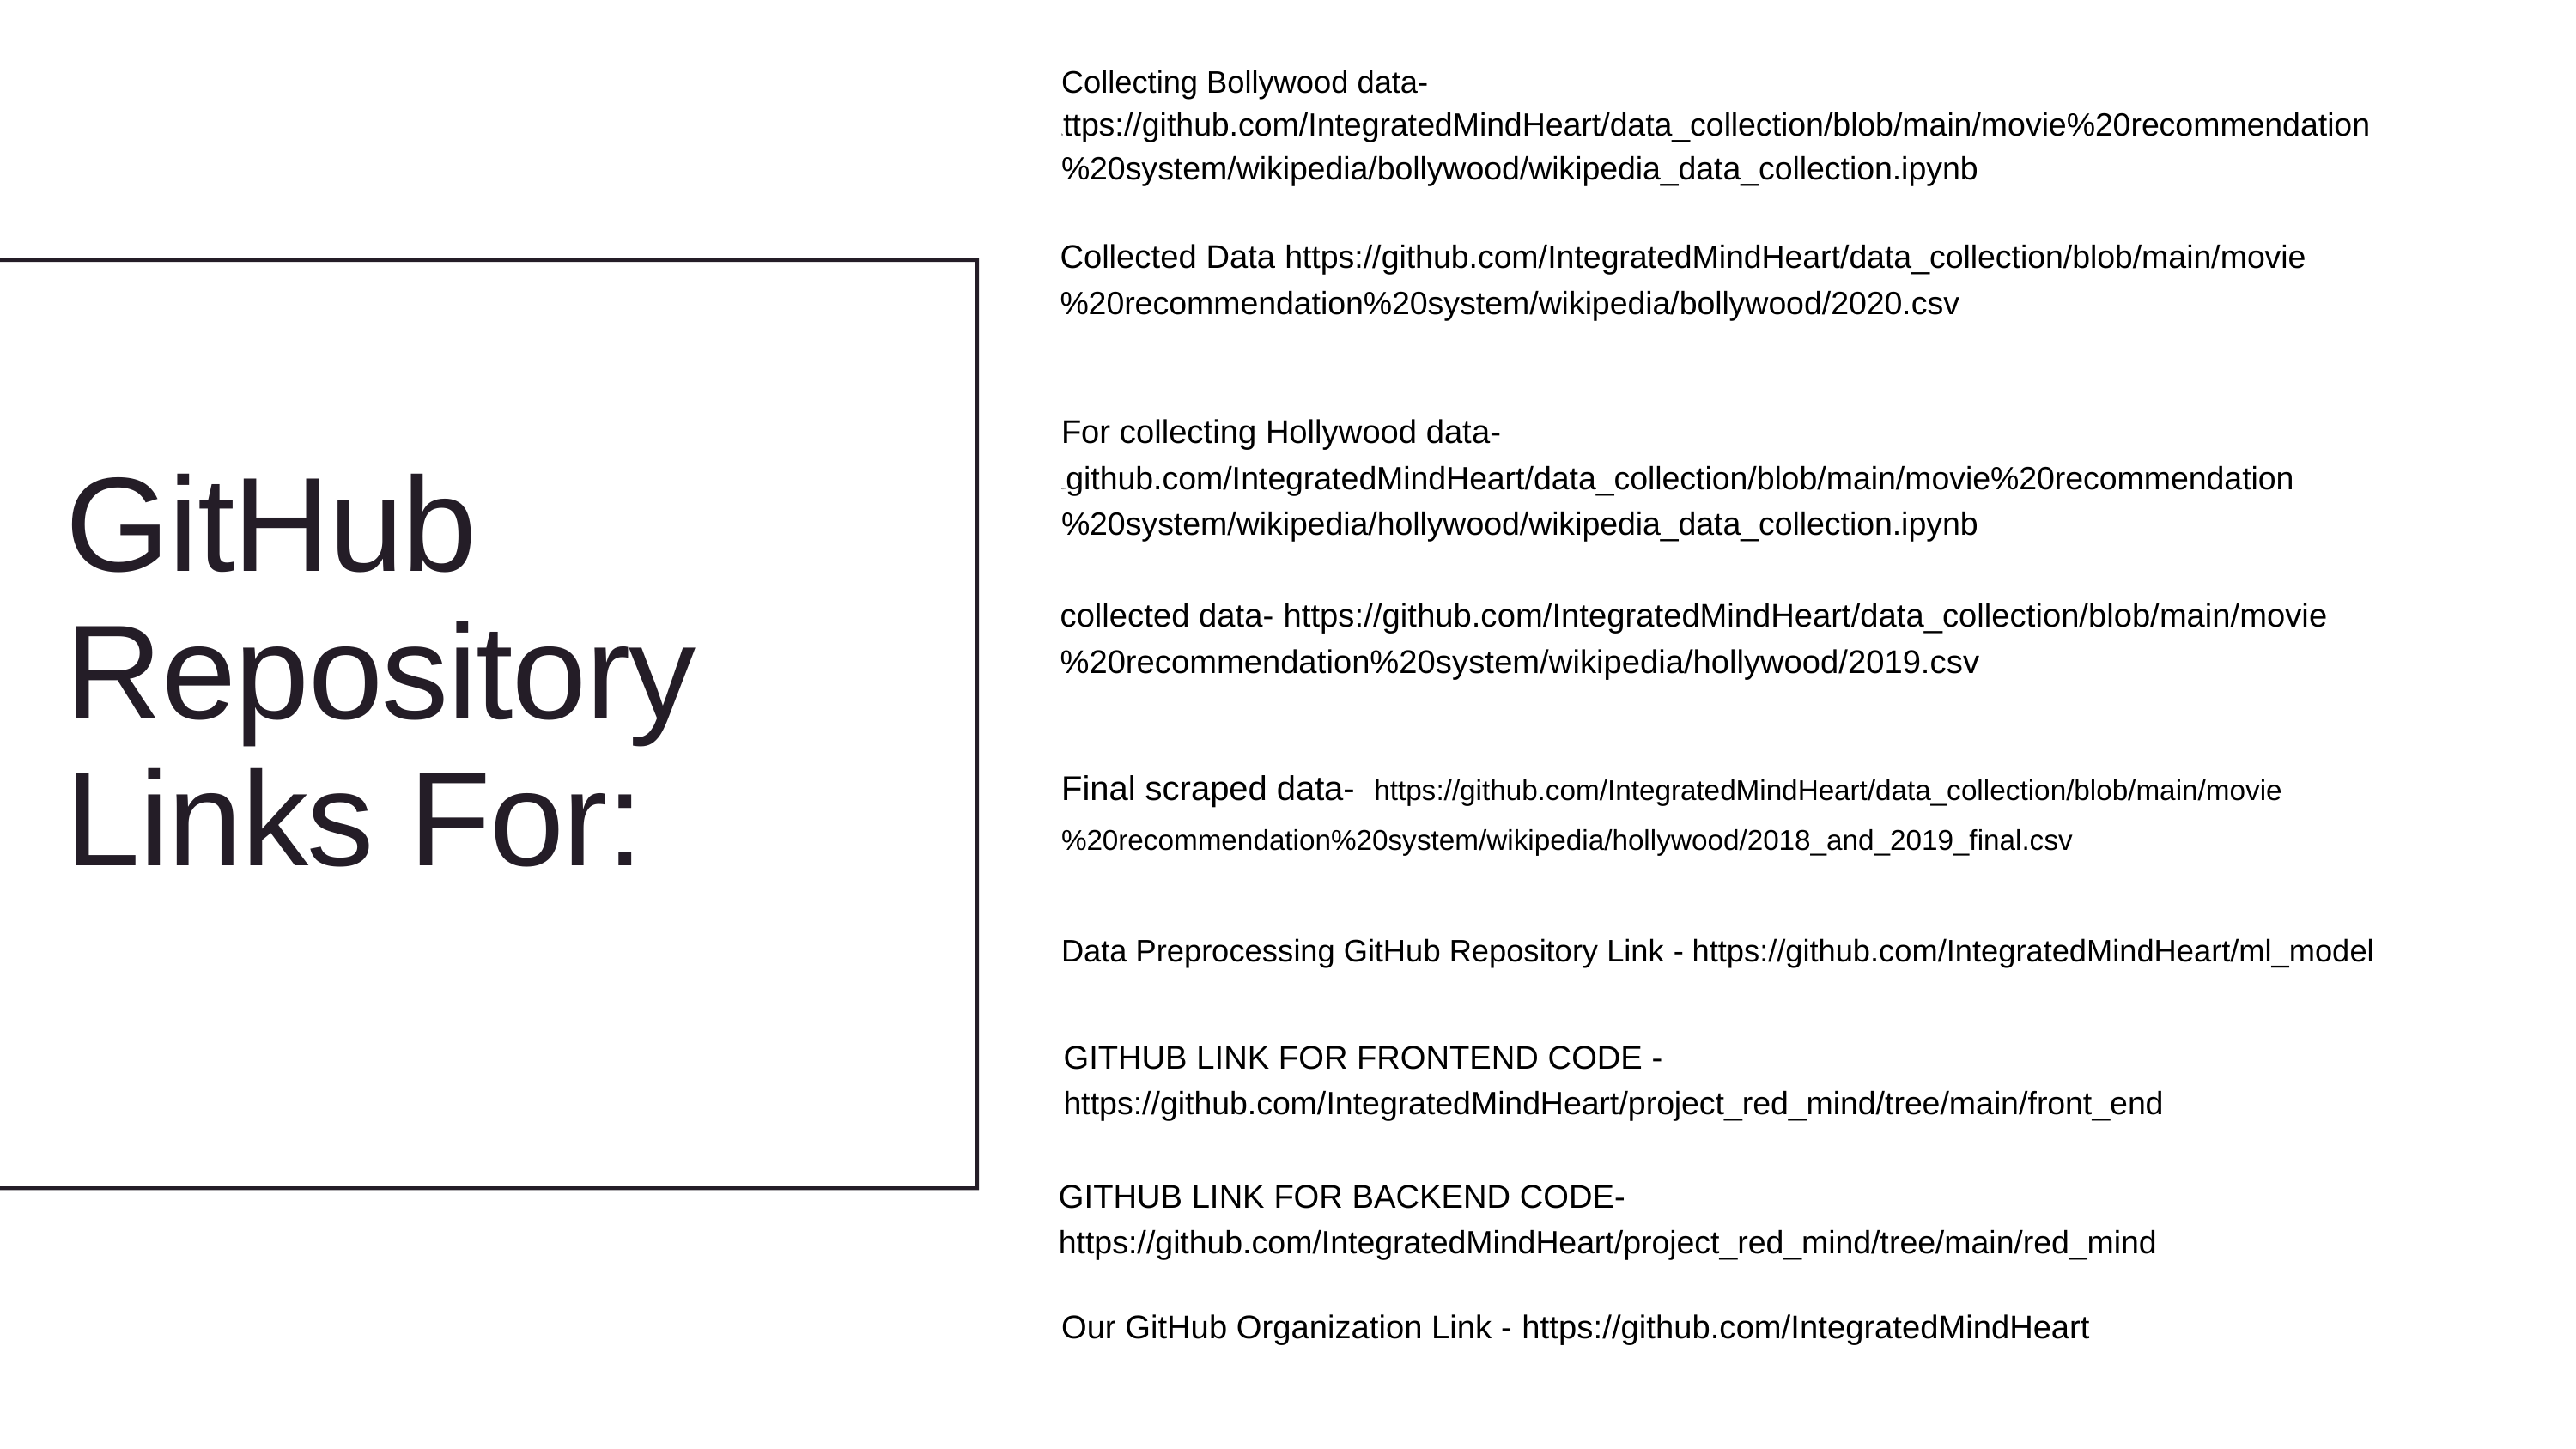

Collecting Bollywood data- https://github.com/IntegratedMindHeart/data_collection/blob/main/movie%20recommendation%20system/wikipedia/bollywood/wikipedia_data_collection.ipynb
Collected Data https://github.com/IntegratedMindHeart/data_collection/blob/main/movie%20recommendation%20system/wikipedia/bollywood/2020.csv

For collecting Hollywood data-
https://github.com/IntegratedMindHeart/data_collection/blob/main/movie%20recommendation%20system/wikipedia/hollywood/wikipedia_data_collection.ipynb
GitHub Repository Links For:

collected data- https://github.com/IntegratedMindHeart/data_collection/blob/main/movie%20recommendation%20system/wikipedia/hollywood/2019.csv

Final scraped data-  https://github.com/IntegratedMindHeart/data_collection/blob/main/movie%20recommendation%20system/wikipedia/hollywood/2018_and_2019_final.csv
Data Preprocessing GitHub Repository Link - https://github.com/IntegratedMindHeart/ml_model

GITHUB LINK FOR FRONTEND CODE -
https://github.com/IntegratedMindHeart/project_red_mind/tree/main/front_end

GITHUB LINK FOR BACKEND CODE-
https://github.com/IntegratedMindHeart/project_red_mind/tree/main/red_mind

Our GitHub Organization Link - https://github.com/IntegratedMindHeart